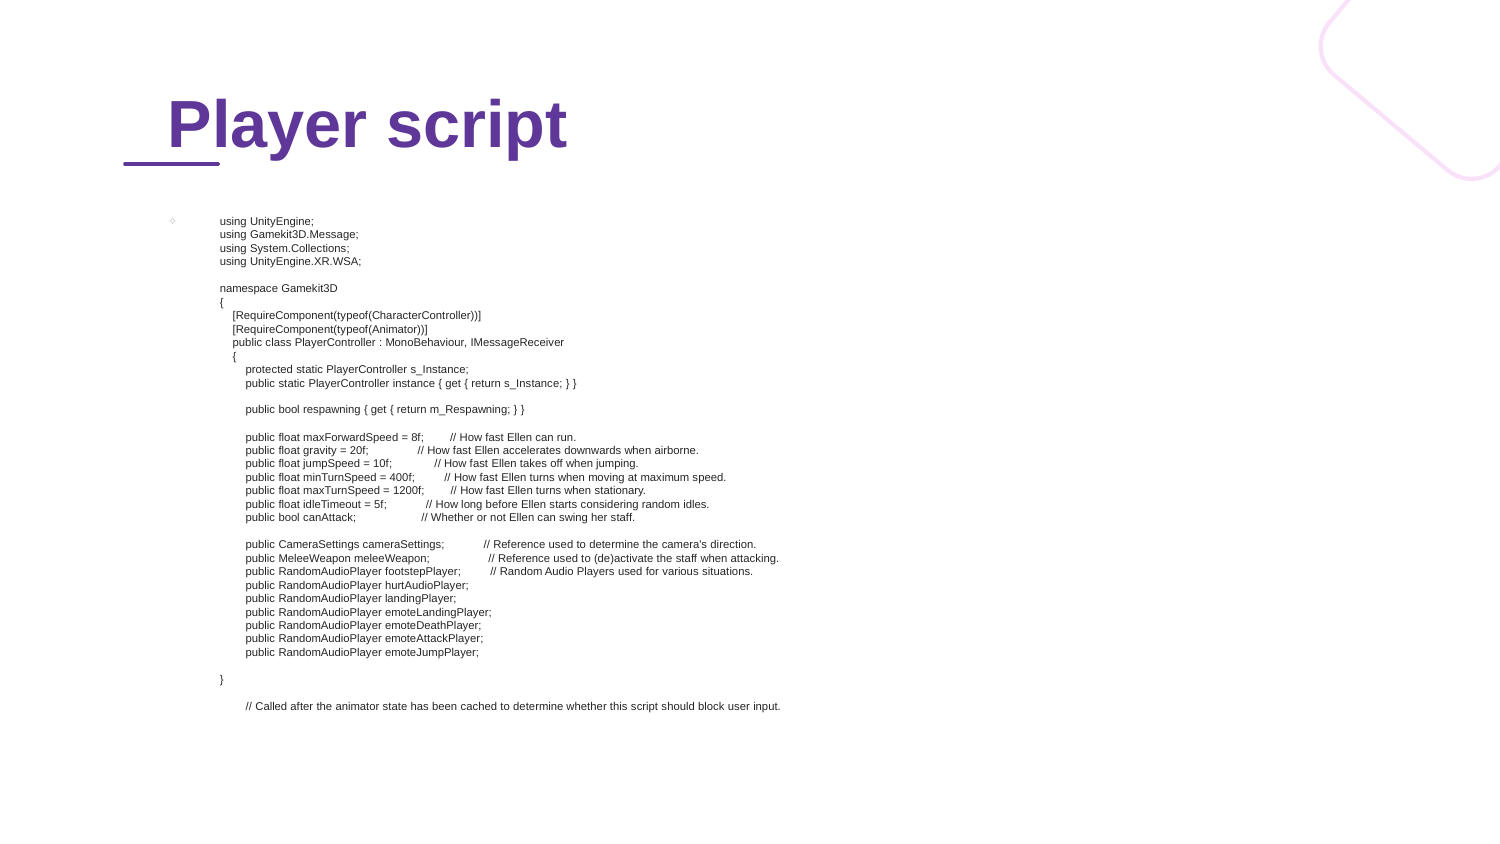

# Player script
using UnityEngine;
using Gamekit3D.Message;
using System.Collections;
using UnityEngine.XR.WSA;
namespace Gamekit3D
{
    [RequireComponent(typeof(CharacterController))]
    [RequireComponent(typeof(Animator))]
    public class PlayerController : MonoBehaviour, IMessageReceiver
    {
        protected static PlayerController s_Instance;
        public static PlayerController instance { get { return s_Instance; } }
        public bool respawning { get { return m_Respawning; } }
        public float maxForwardSpeed = 8f;        // How fast Ellen can run.
        public float gravity = 20f;               // How fast Ellen accelerates downwards when airborne.
        public float jumpSpeed = 10f;             // How fast Ellen takes off when jumping.
        public float minTurnSpeed = 400f;         // How fast Ellen turns when moving at maximum speed.
        public float maxTurnSpeed = 1200f;        // How fast Ellen turns when stationary.
        public float idleTimeout = 5f;            // How long before Ellen starts considering random idles.
        public bool canAttack;                    // Whether or not Ellen can swing her staff.
        public CameraSettings cameraSettings;            // Reference used to determine the camera's direction.
        public MeleeWeapon meleeWeapon;                  // Reference used to (de)activate the staff when attacking.
        public RandomAudioPlayer footstepPlayer;         // Random Audio Players used for various situations.
        public RandomAudioPlayer hurtAudioPlayer;
        public RandomAudioPlayer landingPlayer;
        public RandomAudioPlayer emoteLandingPlayer;
        public RandomAudioPlayer emoteDeathPlayer;
        public RandomAudioPlayer emoteAttackPlayer;
        public RandomAudioPlayer emoteJumpPlayer;
}
        // Called after the animator state has been cached to determine whether this script should block user input.